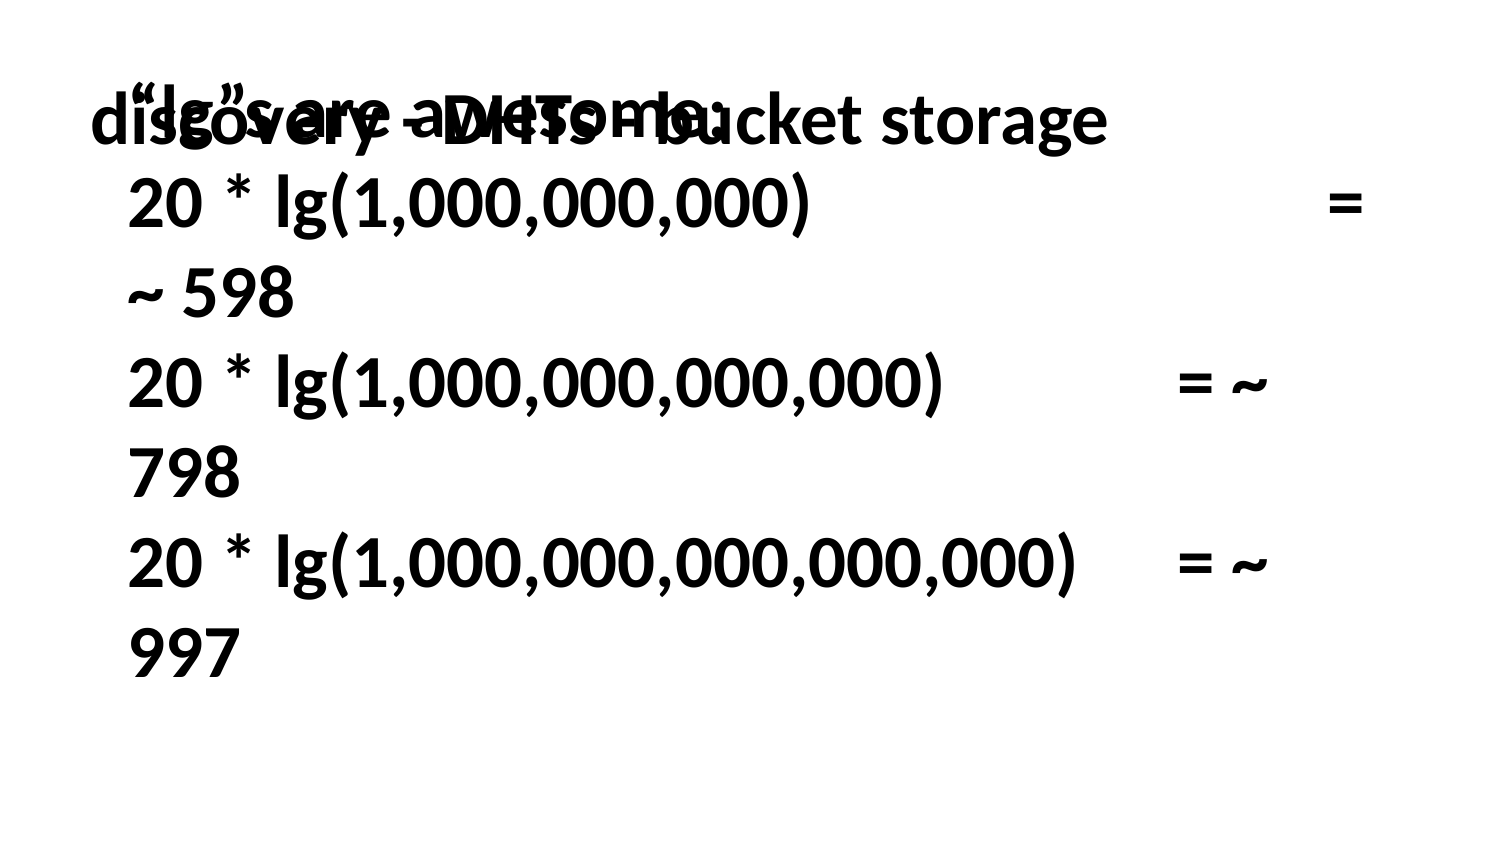

# discovery - DHTs - bucket storage

“lg”s are awesome:
20 * lg(1,000,000,000)  				= ~ 598
20 * lg(1,000,000,000,000) 		= ~ 798
20 * lg(1,000,000,000,000,000)	= ~ 997